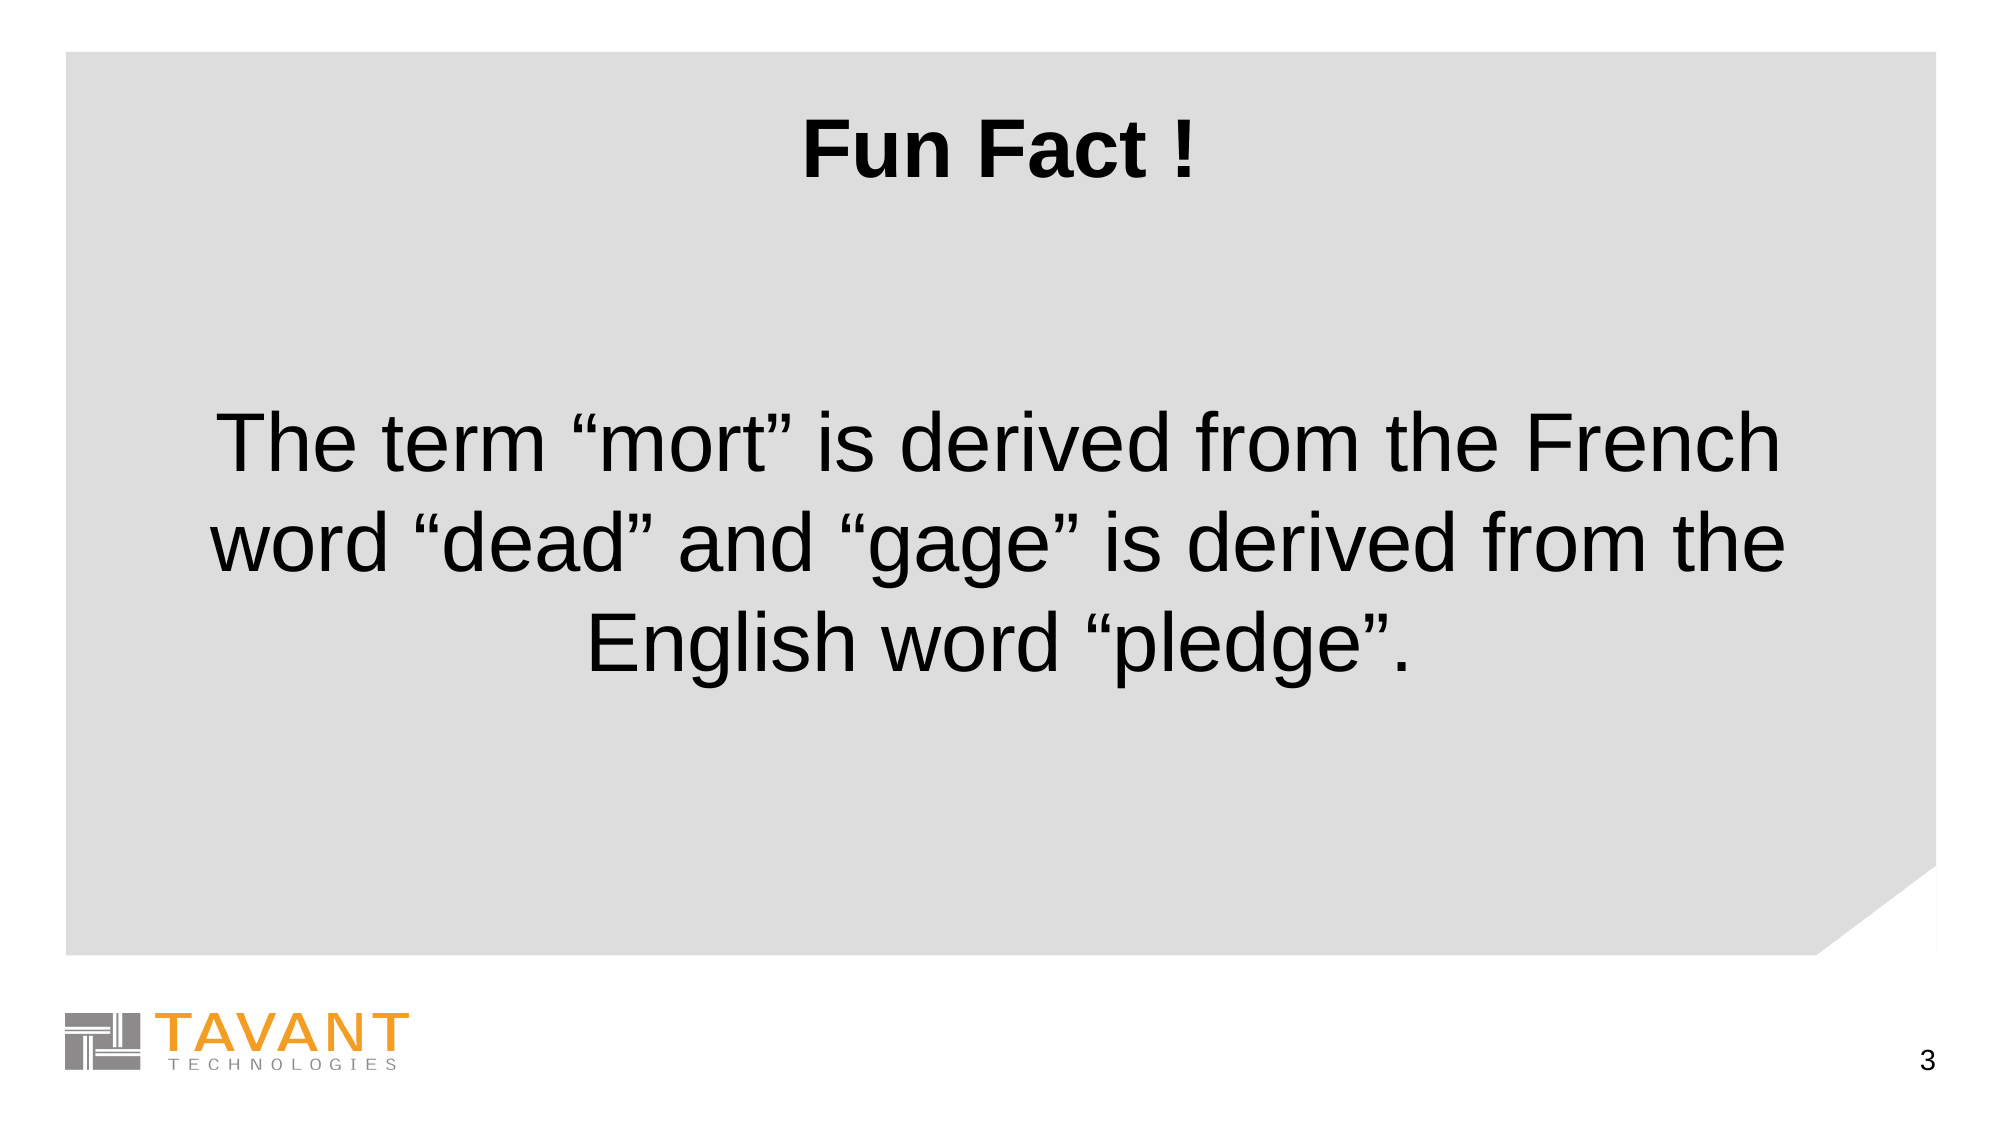

# Fun Fact !

The term “mort” is derived from the French word “dead” and “gage” is derived from the English word “pledge”.
3